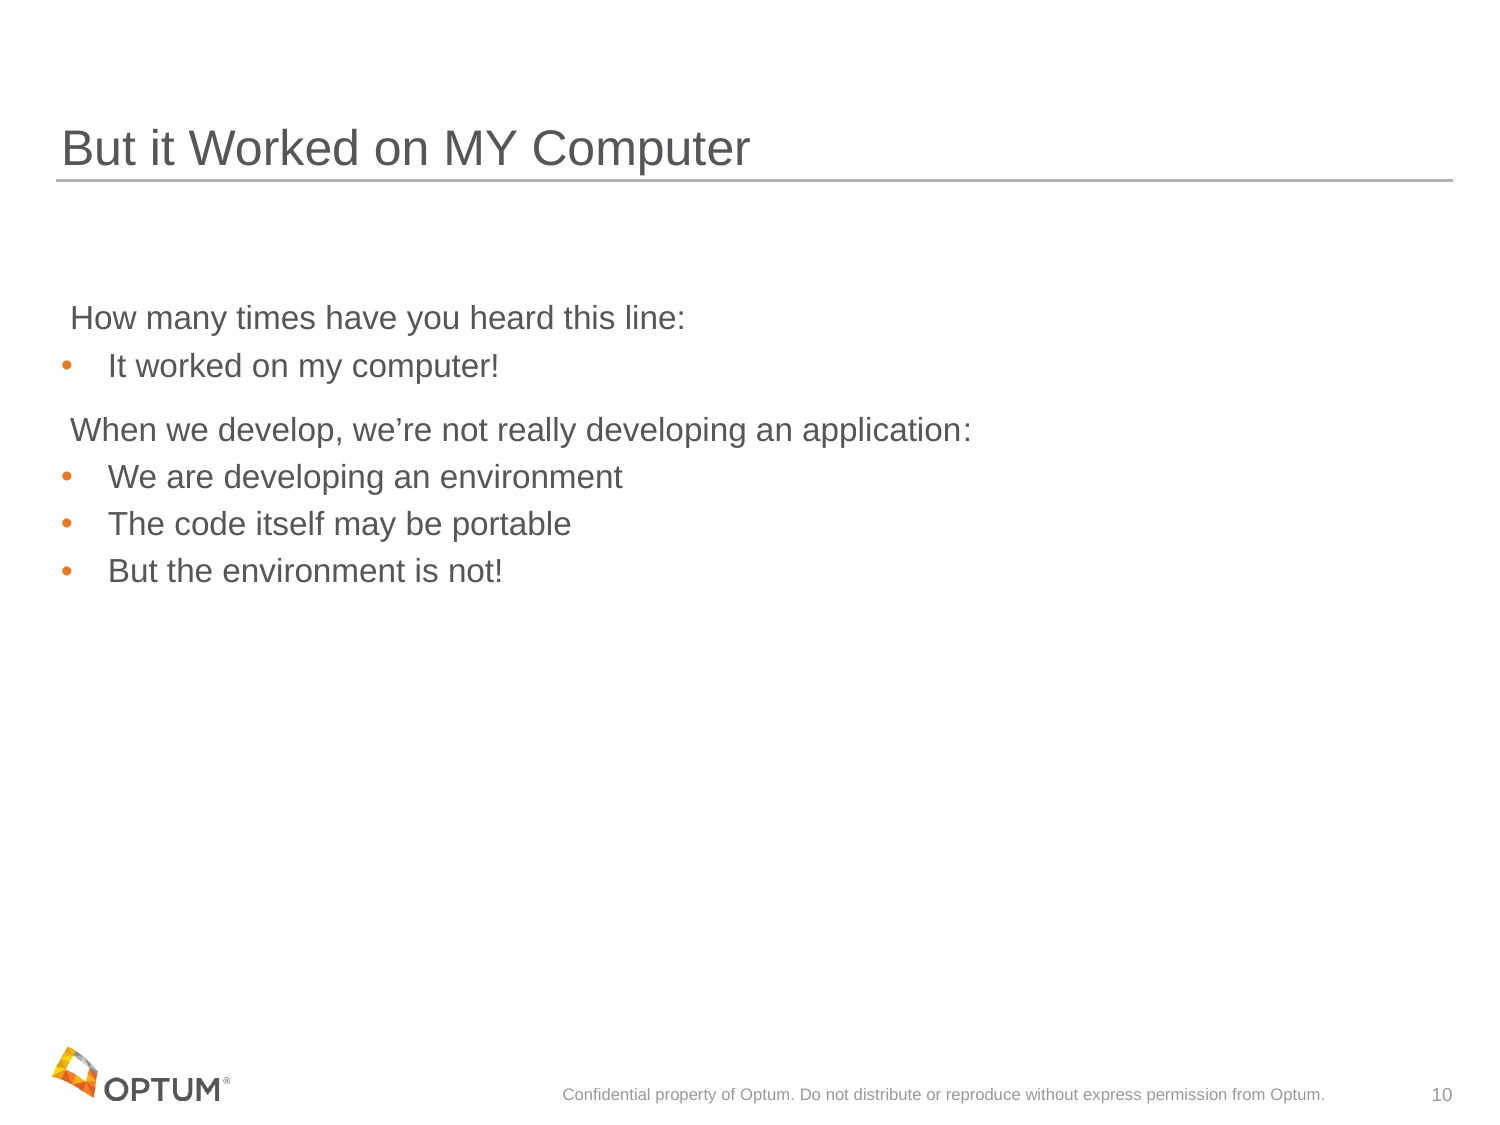

# But it Worked on MY Computer
 How many times have you heard this line:
 It worked on my computer!
 When we develop, we’re not really developing an application:
 We are developing an environment
 The code itself may be portable
 But the environment is not!
Confidential property of Optum. Do not distribute or reproduce without express permission from Optum.
10